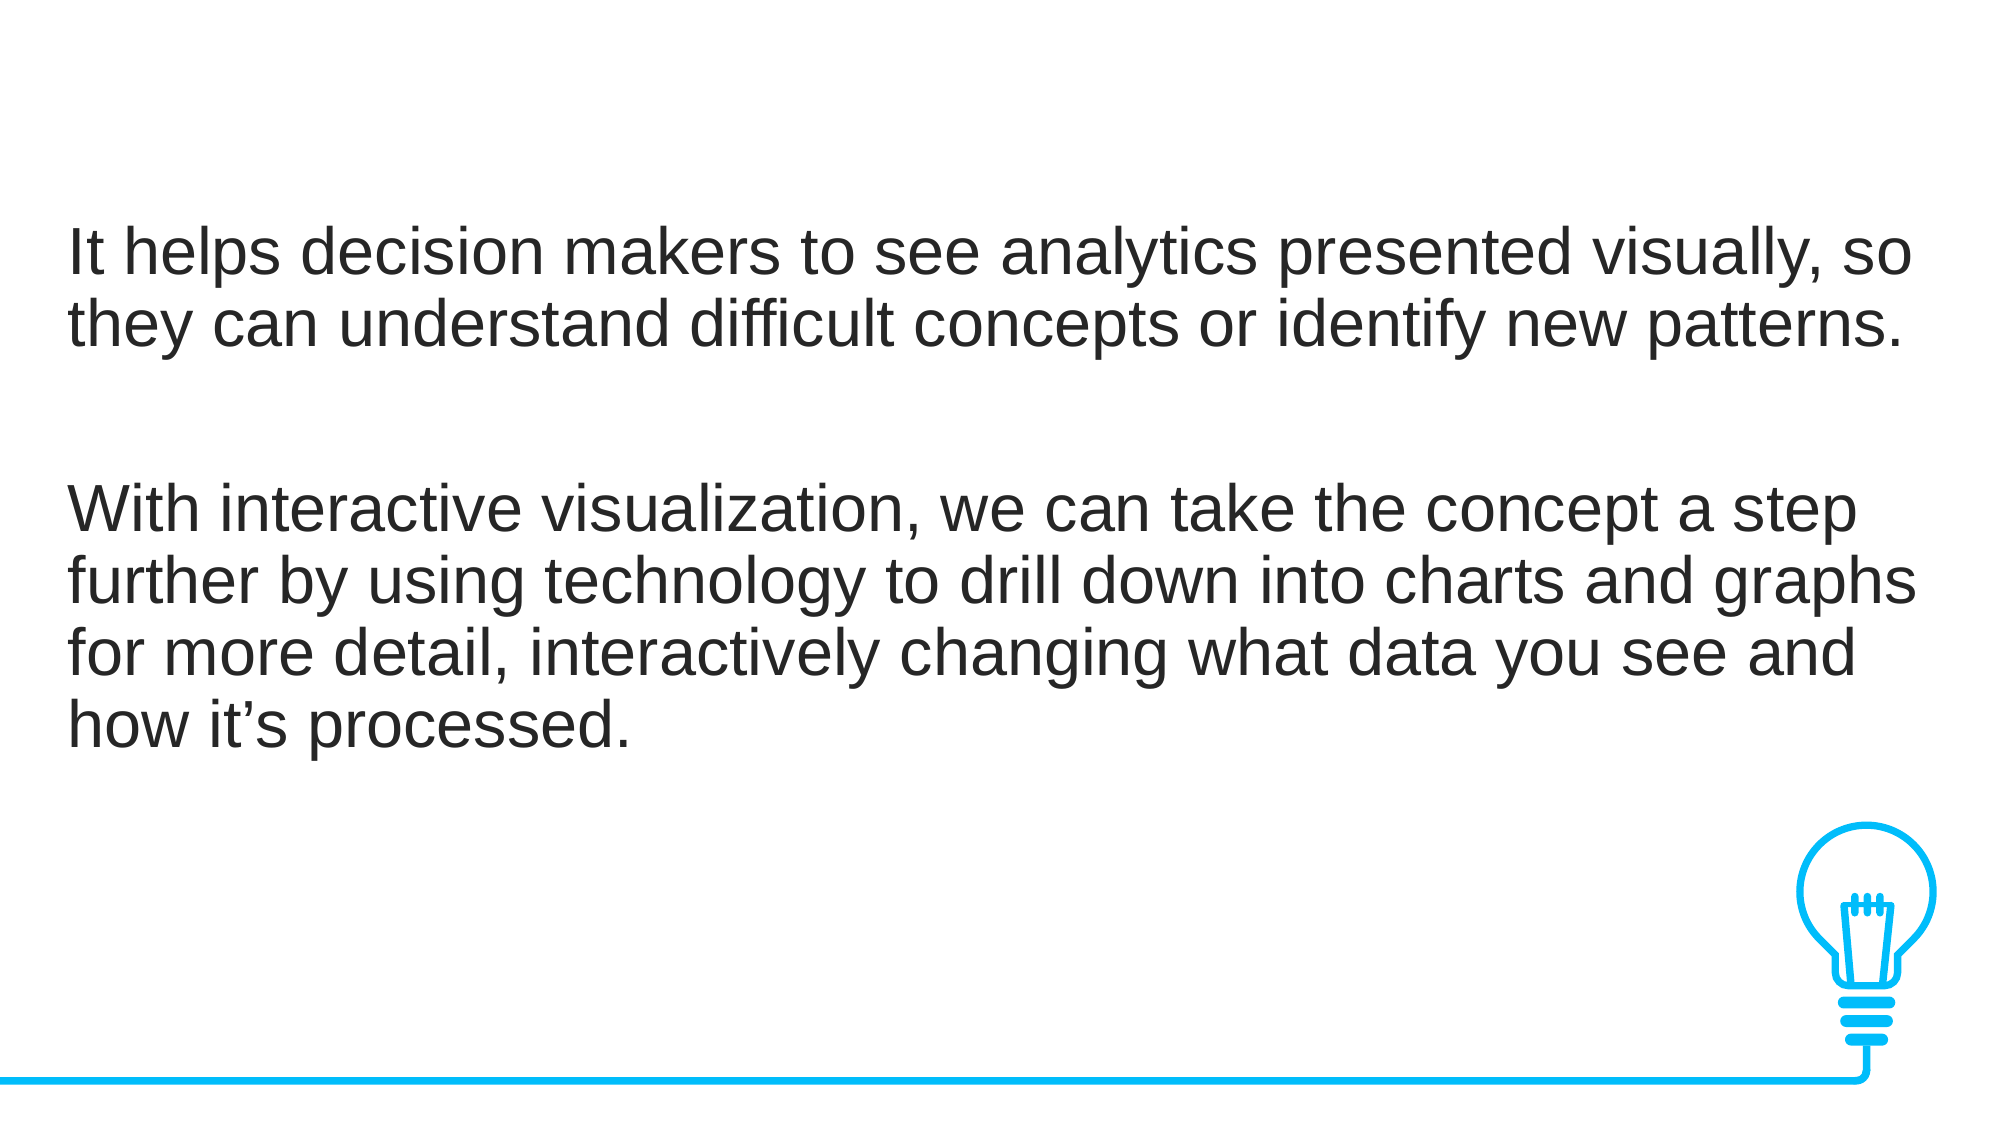

It helps decision makers to see analytics presented visually, so they can understand difficult concepts or identify new patterns.

With interactive visualization, we can take the concept a step further by using technology to drill down into charts and graphs for more detail, interactively changing what data you see and how it’s processed.